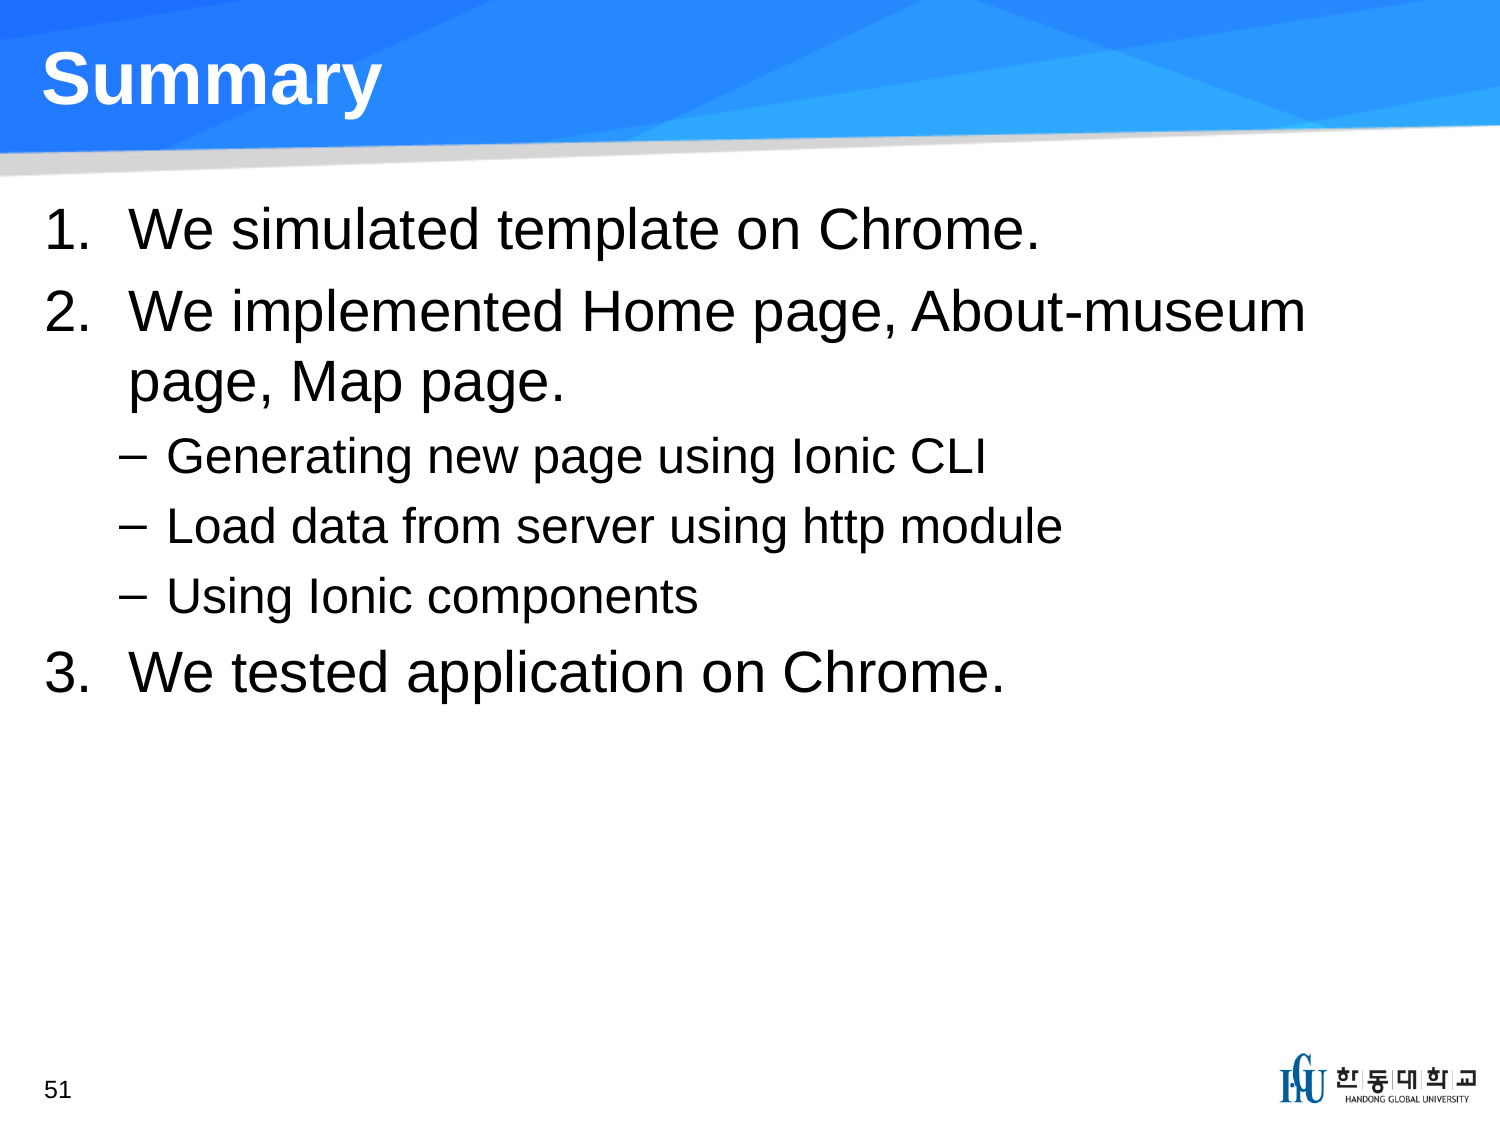

# Summary
We simulated template on Chrome.
We implemented Home page, About-museum page, Map page.
Generating new page using Ionic CLI
Load data from server using http module
Using Ionic components
We tested application on Chrome.
51